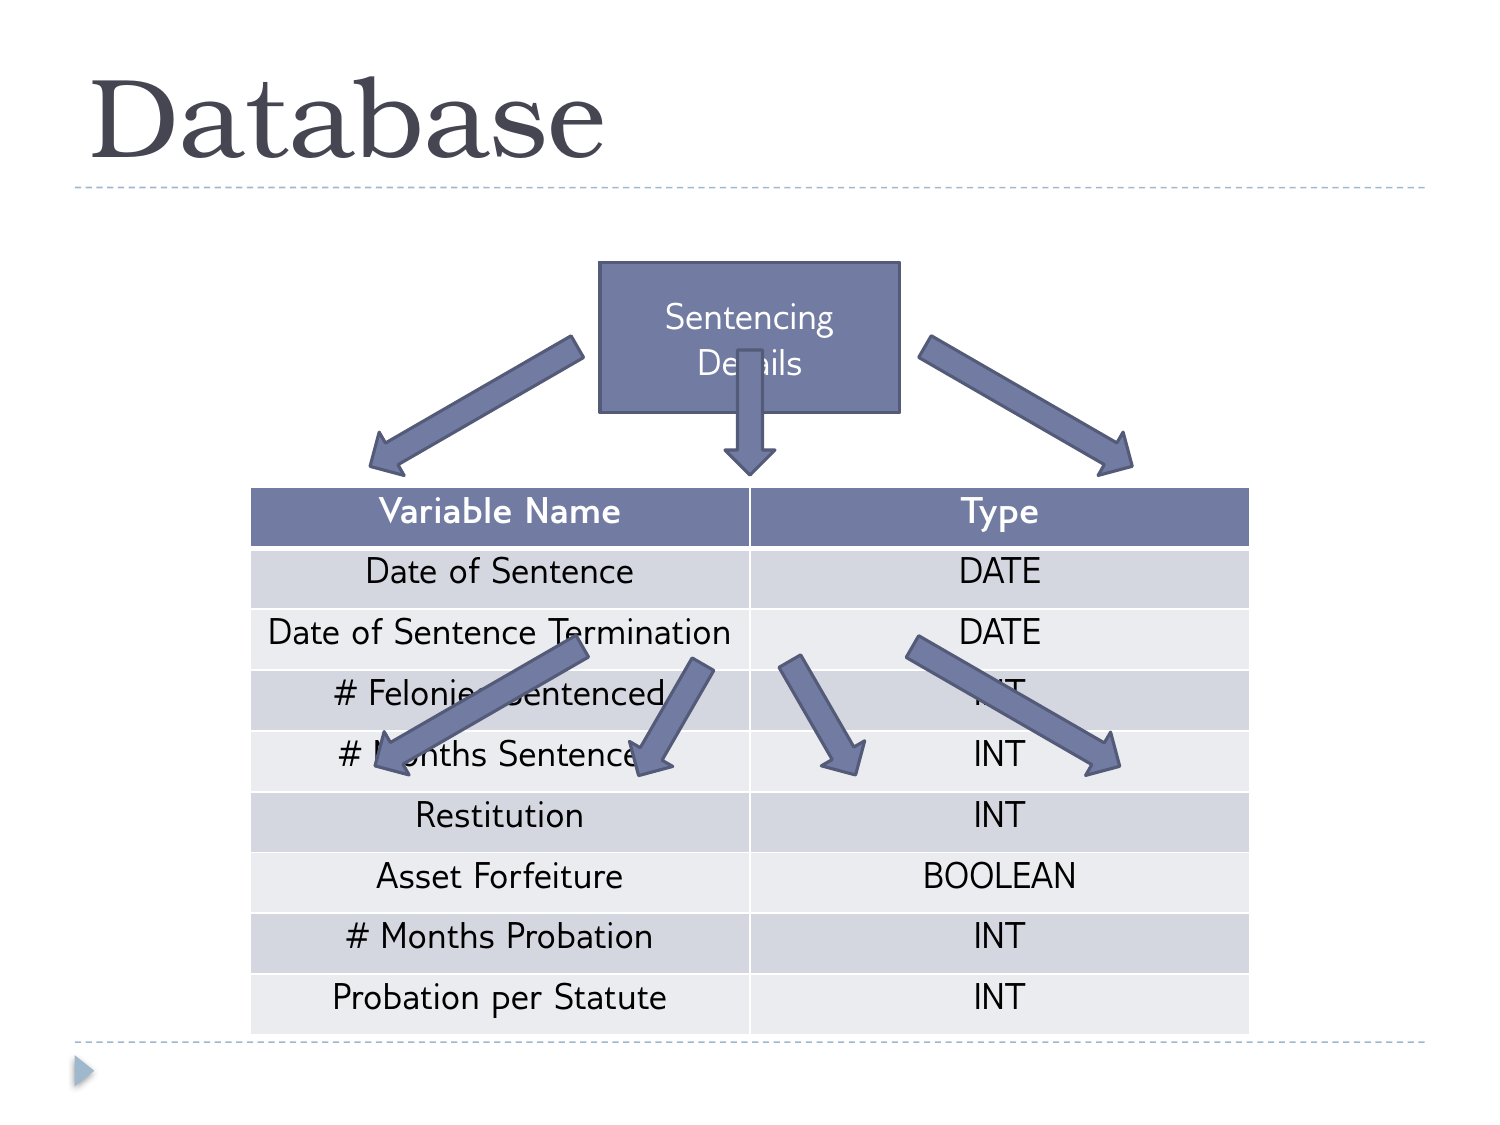

# Database
Case
Judge
Victims
Defendant
Organized Crime Involvement
Arrest Details
Charge Details
Sentencing Details

| Variable Name | Type |
| --- | --- |
| Name | VARCHAR |
| Number | VARCHAR |
| Number of Defendants | INT |
| State | VARCHAR |
| Federal District Location | VARCHAR |
| Federal District Number | INT |
| Summary | TEXT |
| Type | INT |
| Variable Name | Type |
| --- | --- |
| Name | VARCHAR |
| Gender | BOOLEAN |
| Race | INT |
| Tenure | YEAR |
| Appointed By | BOOLEAN |
| Variable Name | Type |
| --- | --- |
| Total | INT |
| Female | INT |
| Foreign | INT |
| Minor | INT |
| Variable Name | Type |
| --- | --- |
| First Name | VARCHAR |
| Last Name | VARCHAR |
| Alias | TEXT |
| Gender | BOOLEAN |
| Race | INT |
| Birthdate | YEAR |
| Arrest Age | INT |
| Variable Name | Type |
| --- | --- |
| Name | VARCHAR |
| Race | INT |
| Scope | INT |
| Size | INT |
| Variable Name | Type |
| --- | --- |
| Date of Arrest | DATE |
| Detained | BOOLEAN |
| Bail Type | INT |
| Bail Amount | INT |
| Variable Name | Type |
| --- | --- |
| Date of Charge | DATE |
| # Felonies Charged | INT |
| Counts per Statute | INT |
| Pleas per Statute | INT |
| Trials per Statute | INT |
| Fines per Statute | INT |
| Sentencing per Statute | INT |
| Probation per Statute | INT |
| Variable Name | Type |
| --- | --- |
| Date of Sentence | DATE |
| Date of Sentence Termination | DATE |
| # Felonies Sentenced | INT |
| # Months Sentenced | INT |
| Restitution | INT |
| Asset Forfeiture | BOOLEAN |
| # Months Probation | INT |